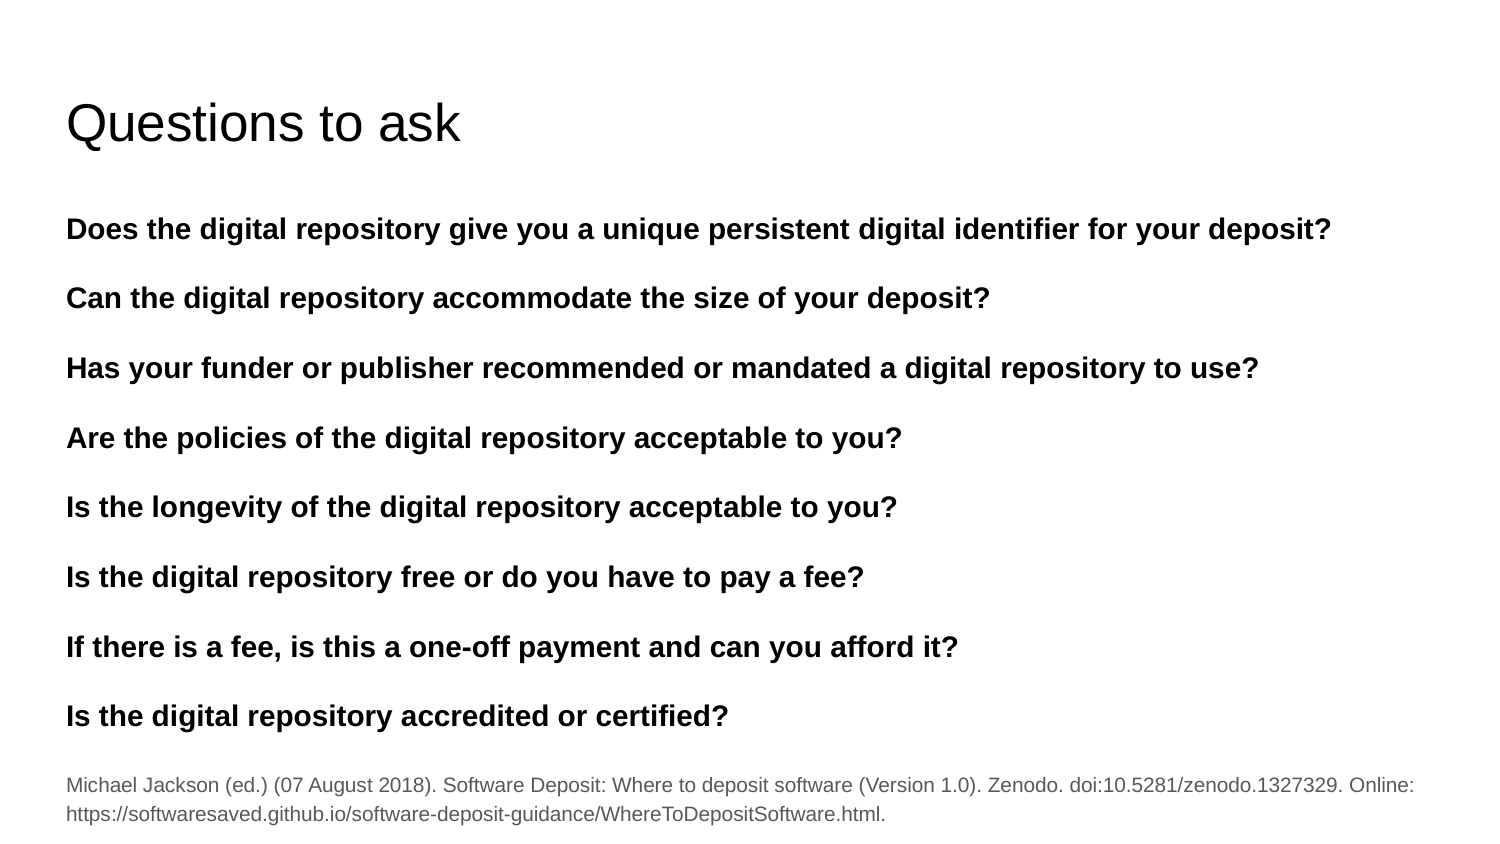

# Questions to ask
Does the digital repository give you a unique persistent digital identifier for your deposit?
Can the digital repository accommodate the size of your deposit?
Has your funder or publisher recommended or mandated a digital repository to use?
Are the policies of the digital repository acceptable to you?
Is the longevity of the digital repository acceptable to you?
Is the digital repository free or do you have to pay a fee?
If there is a fee, is this a one-off payment and can you afford it?
Is the digital repository accredited or certified?

Michael Jackson (ed.) (07 August 2018). Software Deposit: Where to deposit software (Version 1.0). Zenodo. doi:10.5281/zenodo.1327329. Online: https://softwaresaved.github.io/software-deposit-guidance/WhereToDepositSoftware.html.